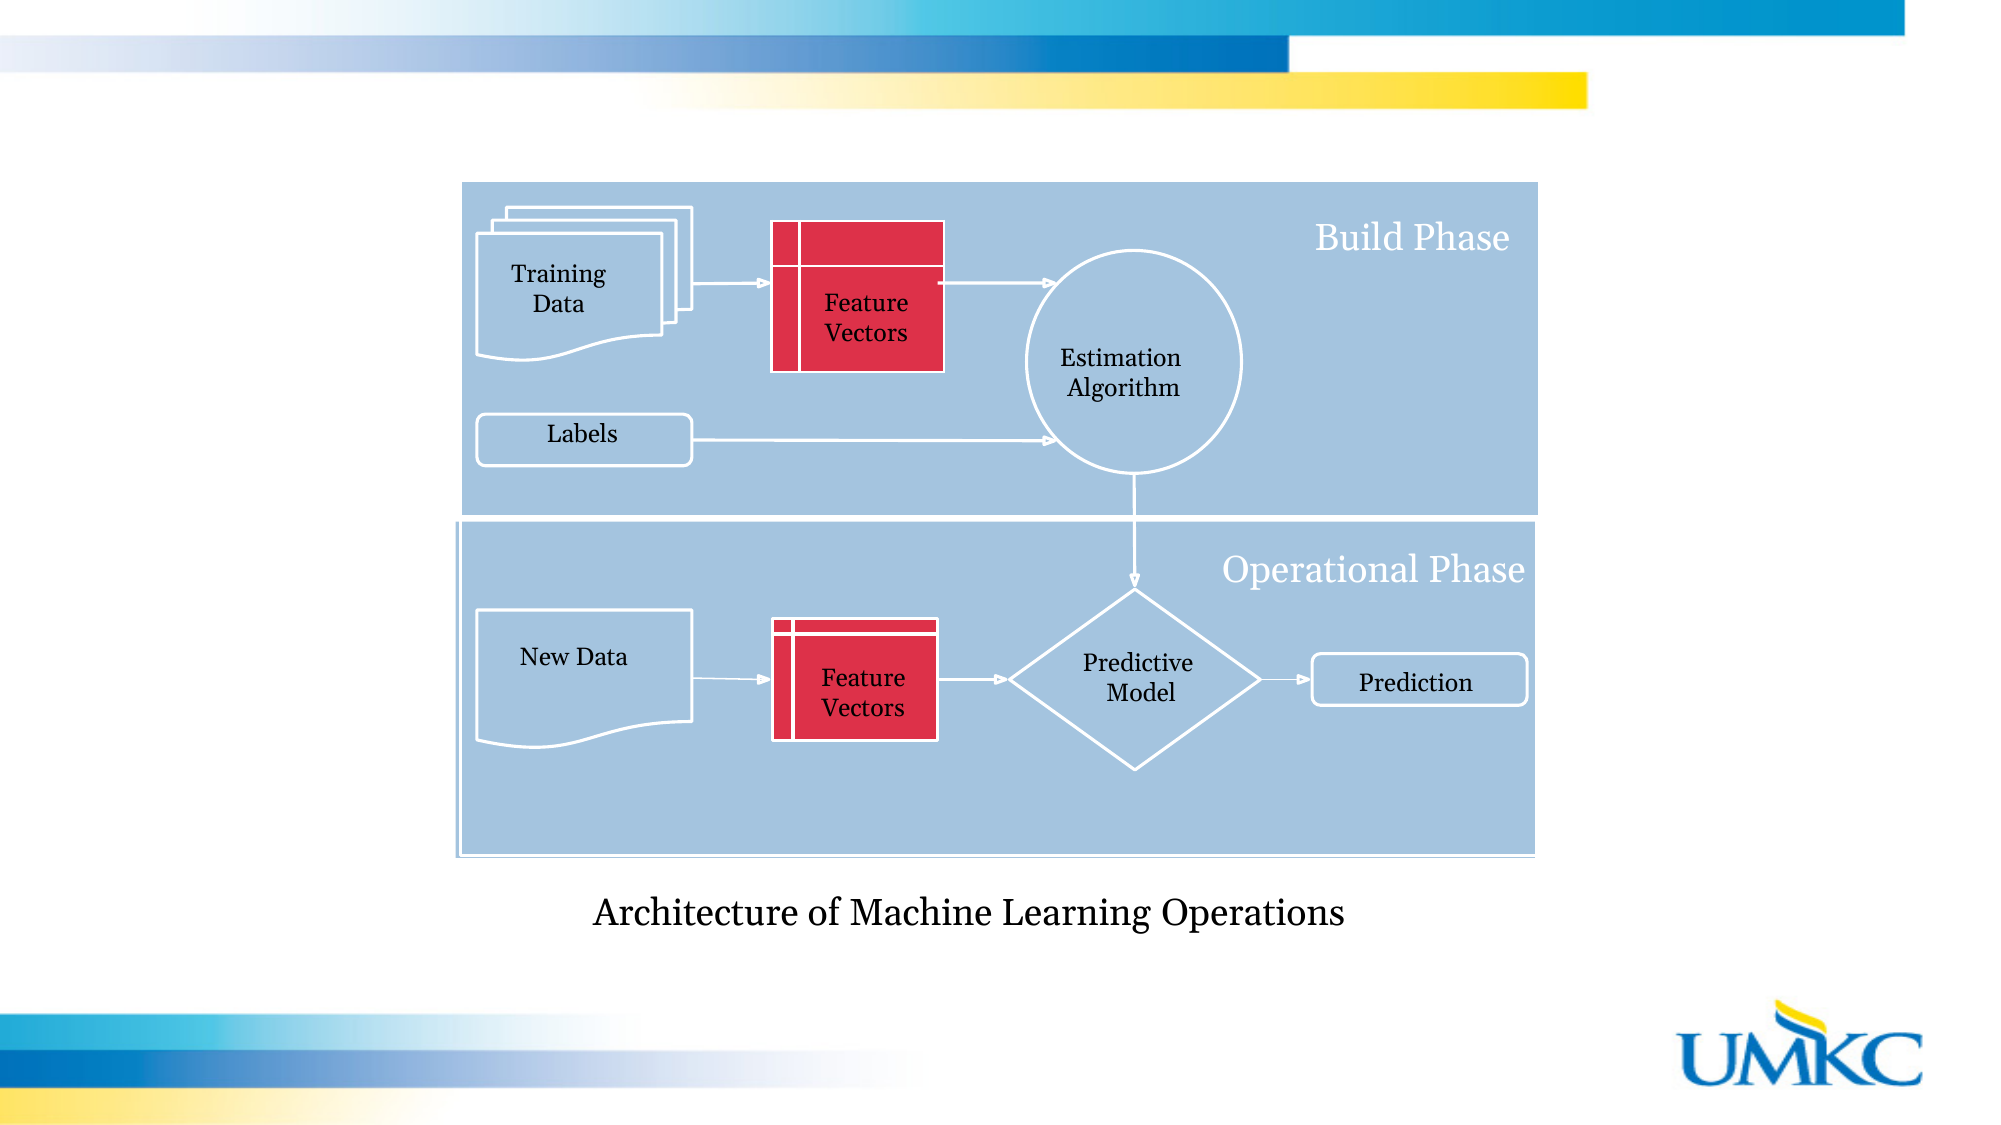

Build Phase

|  |  |
| --- | --- |
|  |  |

Training Data

Feature Vectors

Estimation  Algorithm
Labels

Operational Phase

New Data

Predictive  Model

Feature Vectors
Prediction

Architecture of Machine Learning Operations